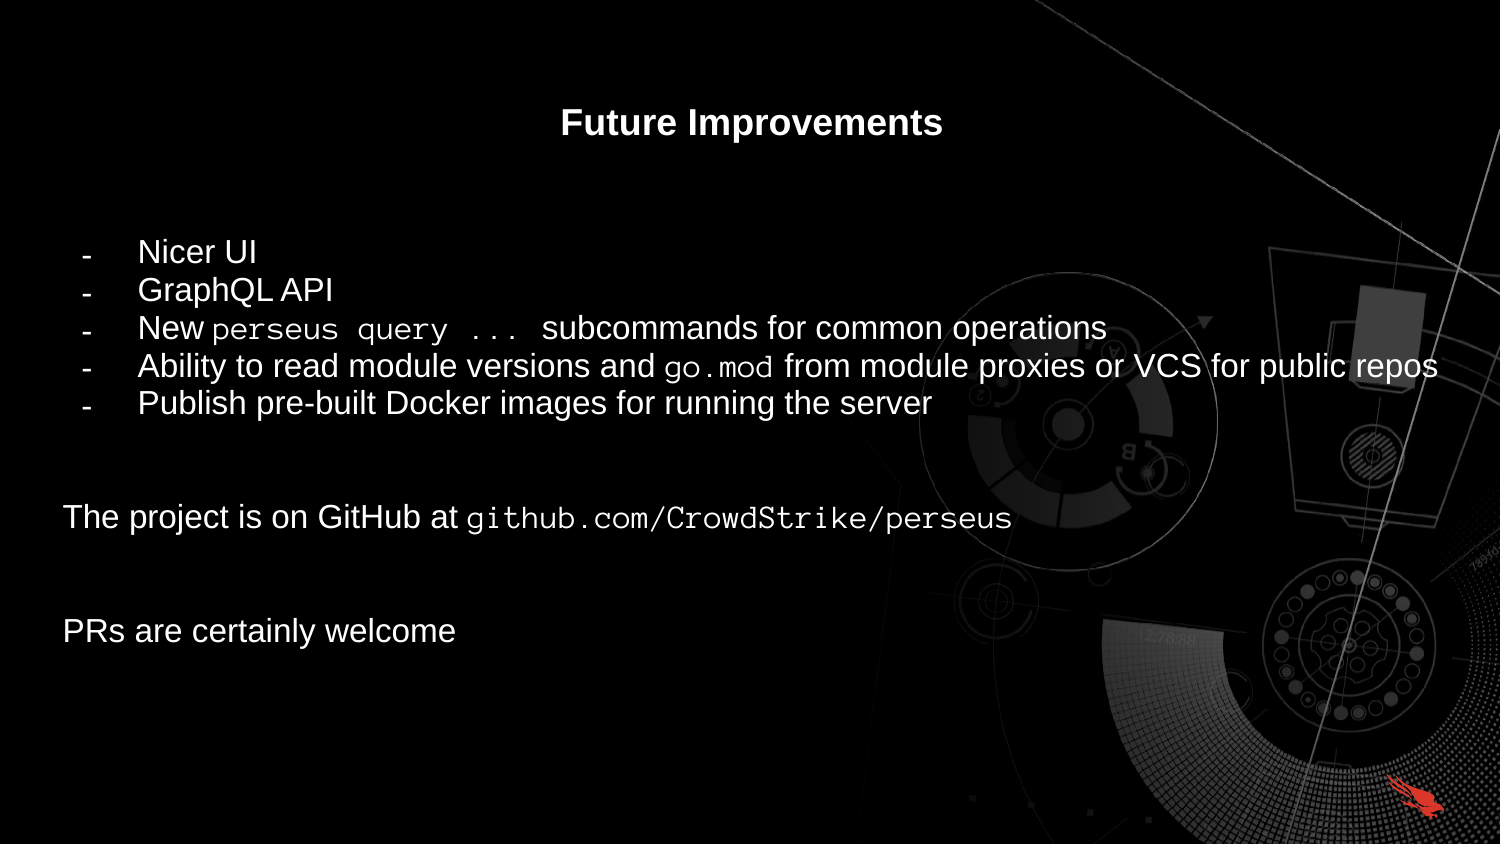

# Future Improvements
Nicer UI
GraphQL API
New perseus query ... subcommands for common operations
Ability to read module versions and go.mod from module proxies or VCS for public repos
Publish pre-built Docker images for running the server

The project is on GitHub at github.com/CrowdStrike/perseus

PRs are certainly welcome